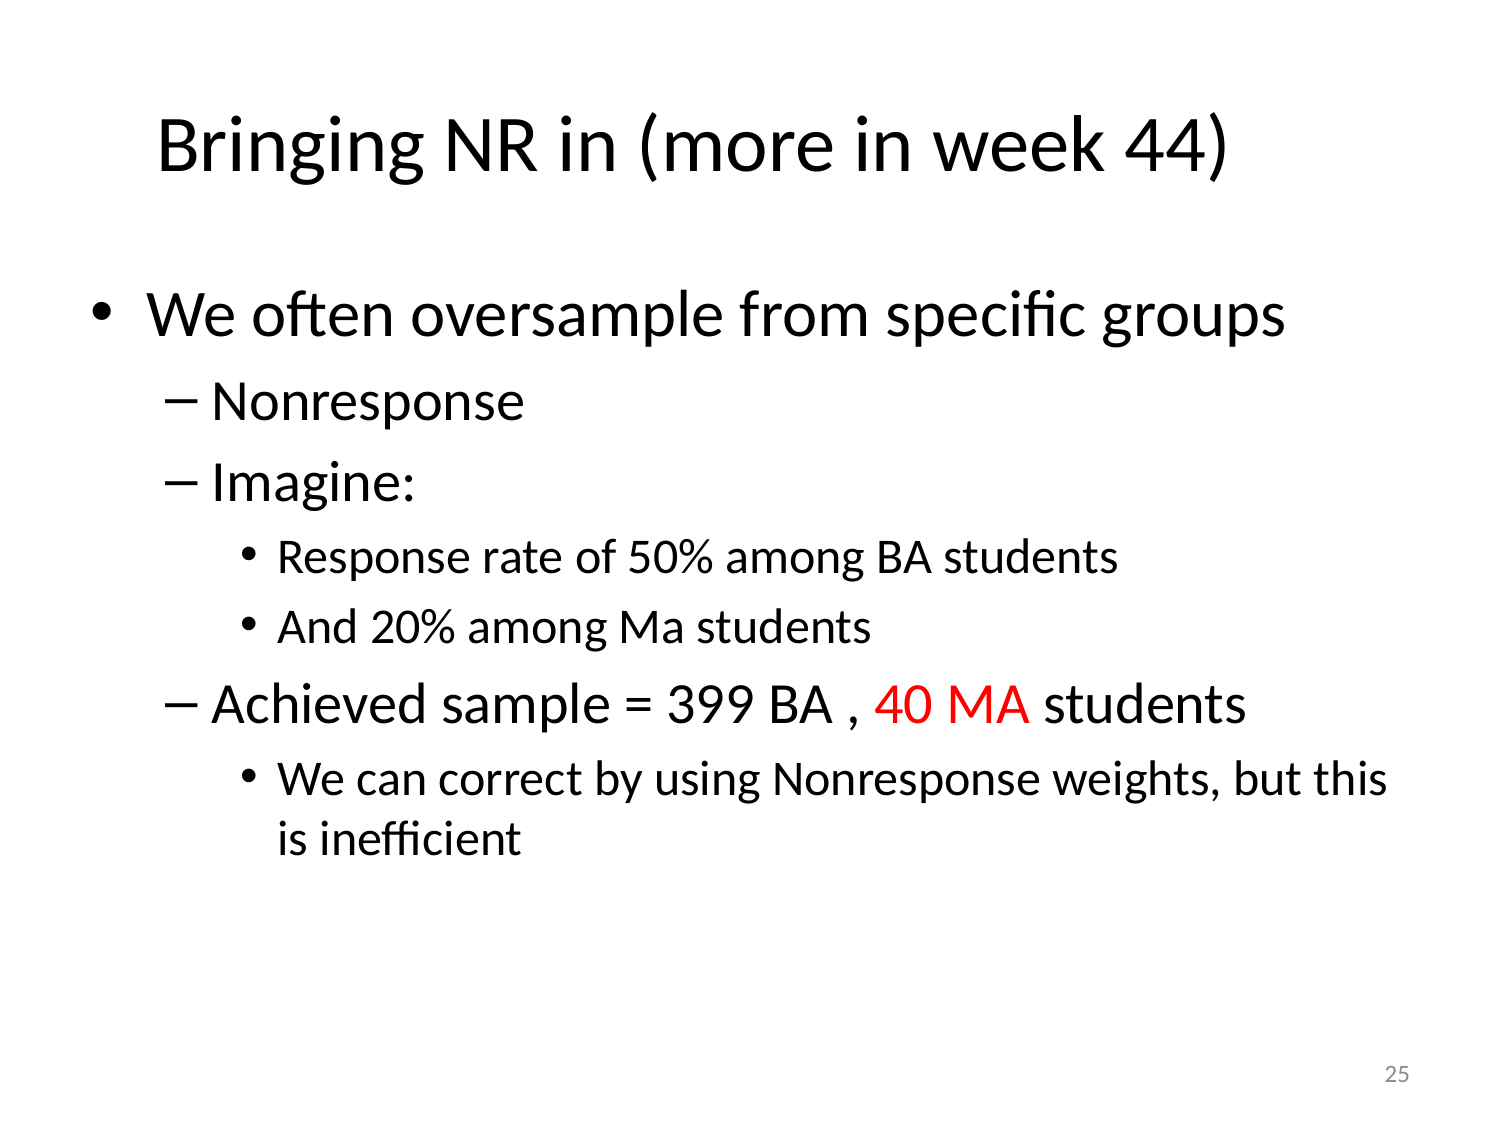

# Bringing NR in (more in week 44)
We often oversample from specific groups
Nonresponse
Imagine:
Response rate of 50% among BA students
And 20% among Ma students
Achieved sample = 399 BA , 40 MA students
We can correct by using Nonresponse weights, but this is inefficient
25